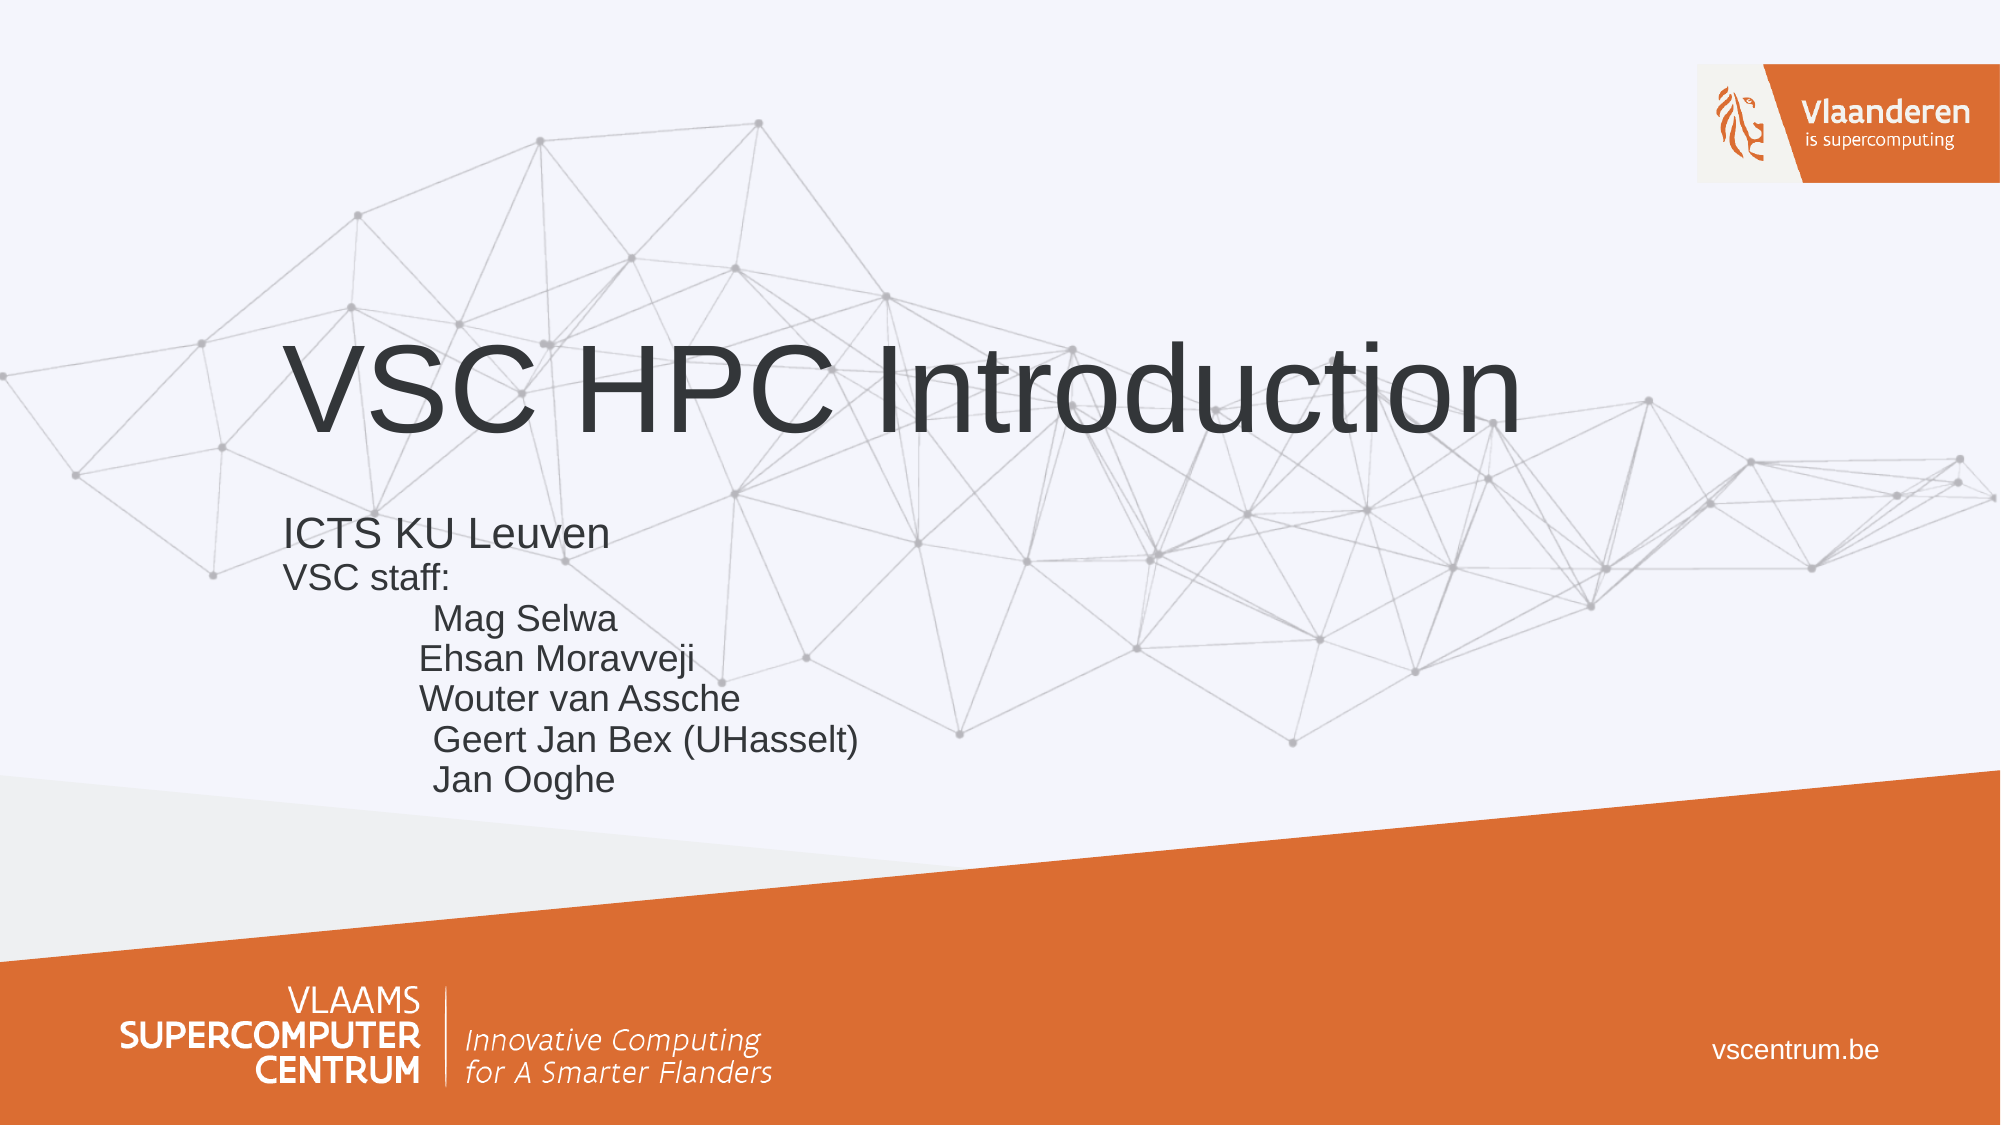

# VSC HPC Introduction
ICTS KU Leuven
VSC staff:
	Mag Selwa
             Ehsan Moravveji
             Wouter van Assche
	Geert Jan Bex (UHasselt)
	Jan Ooghe